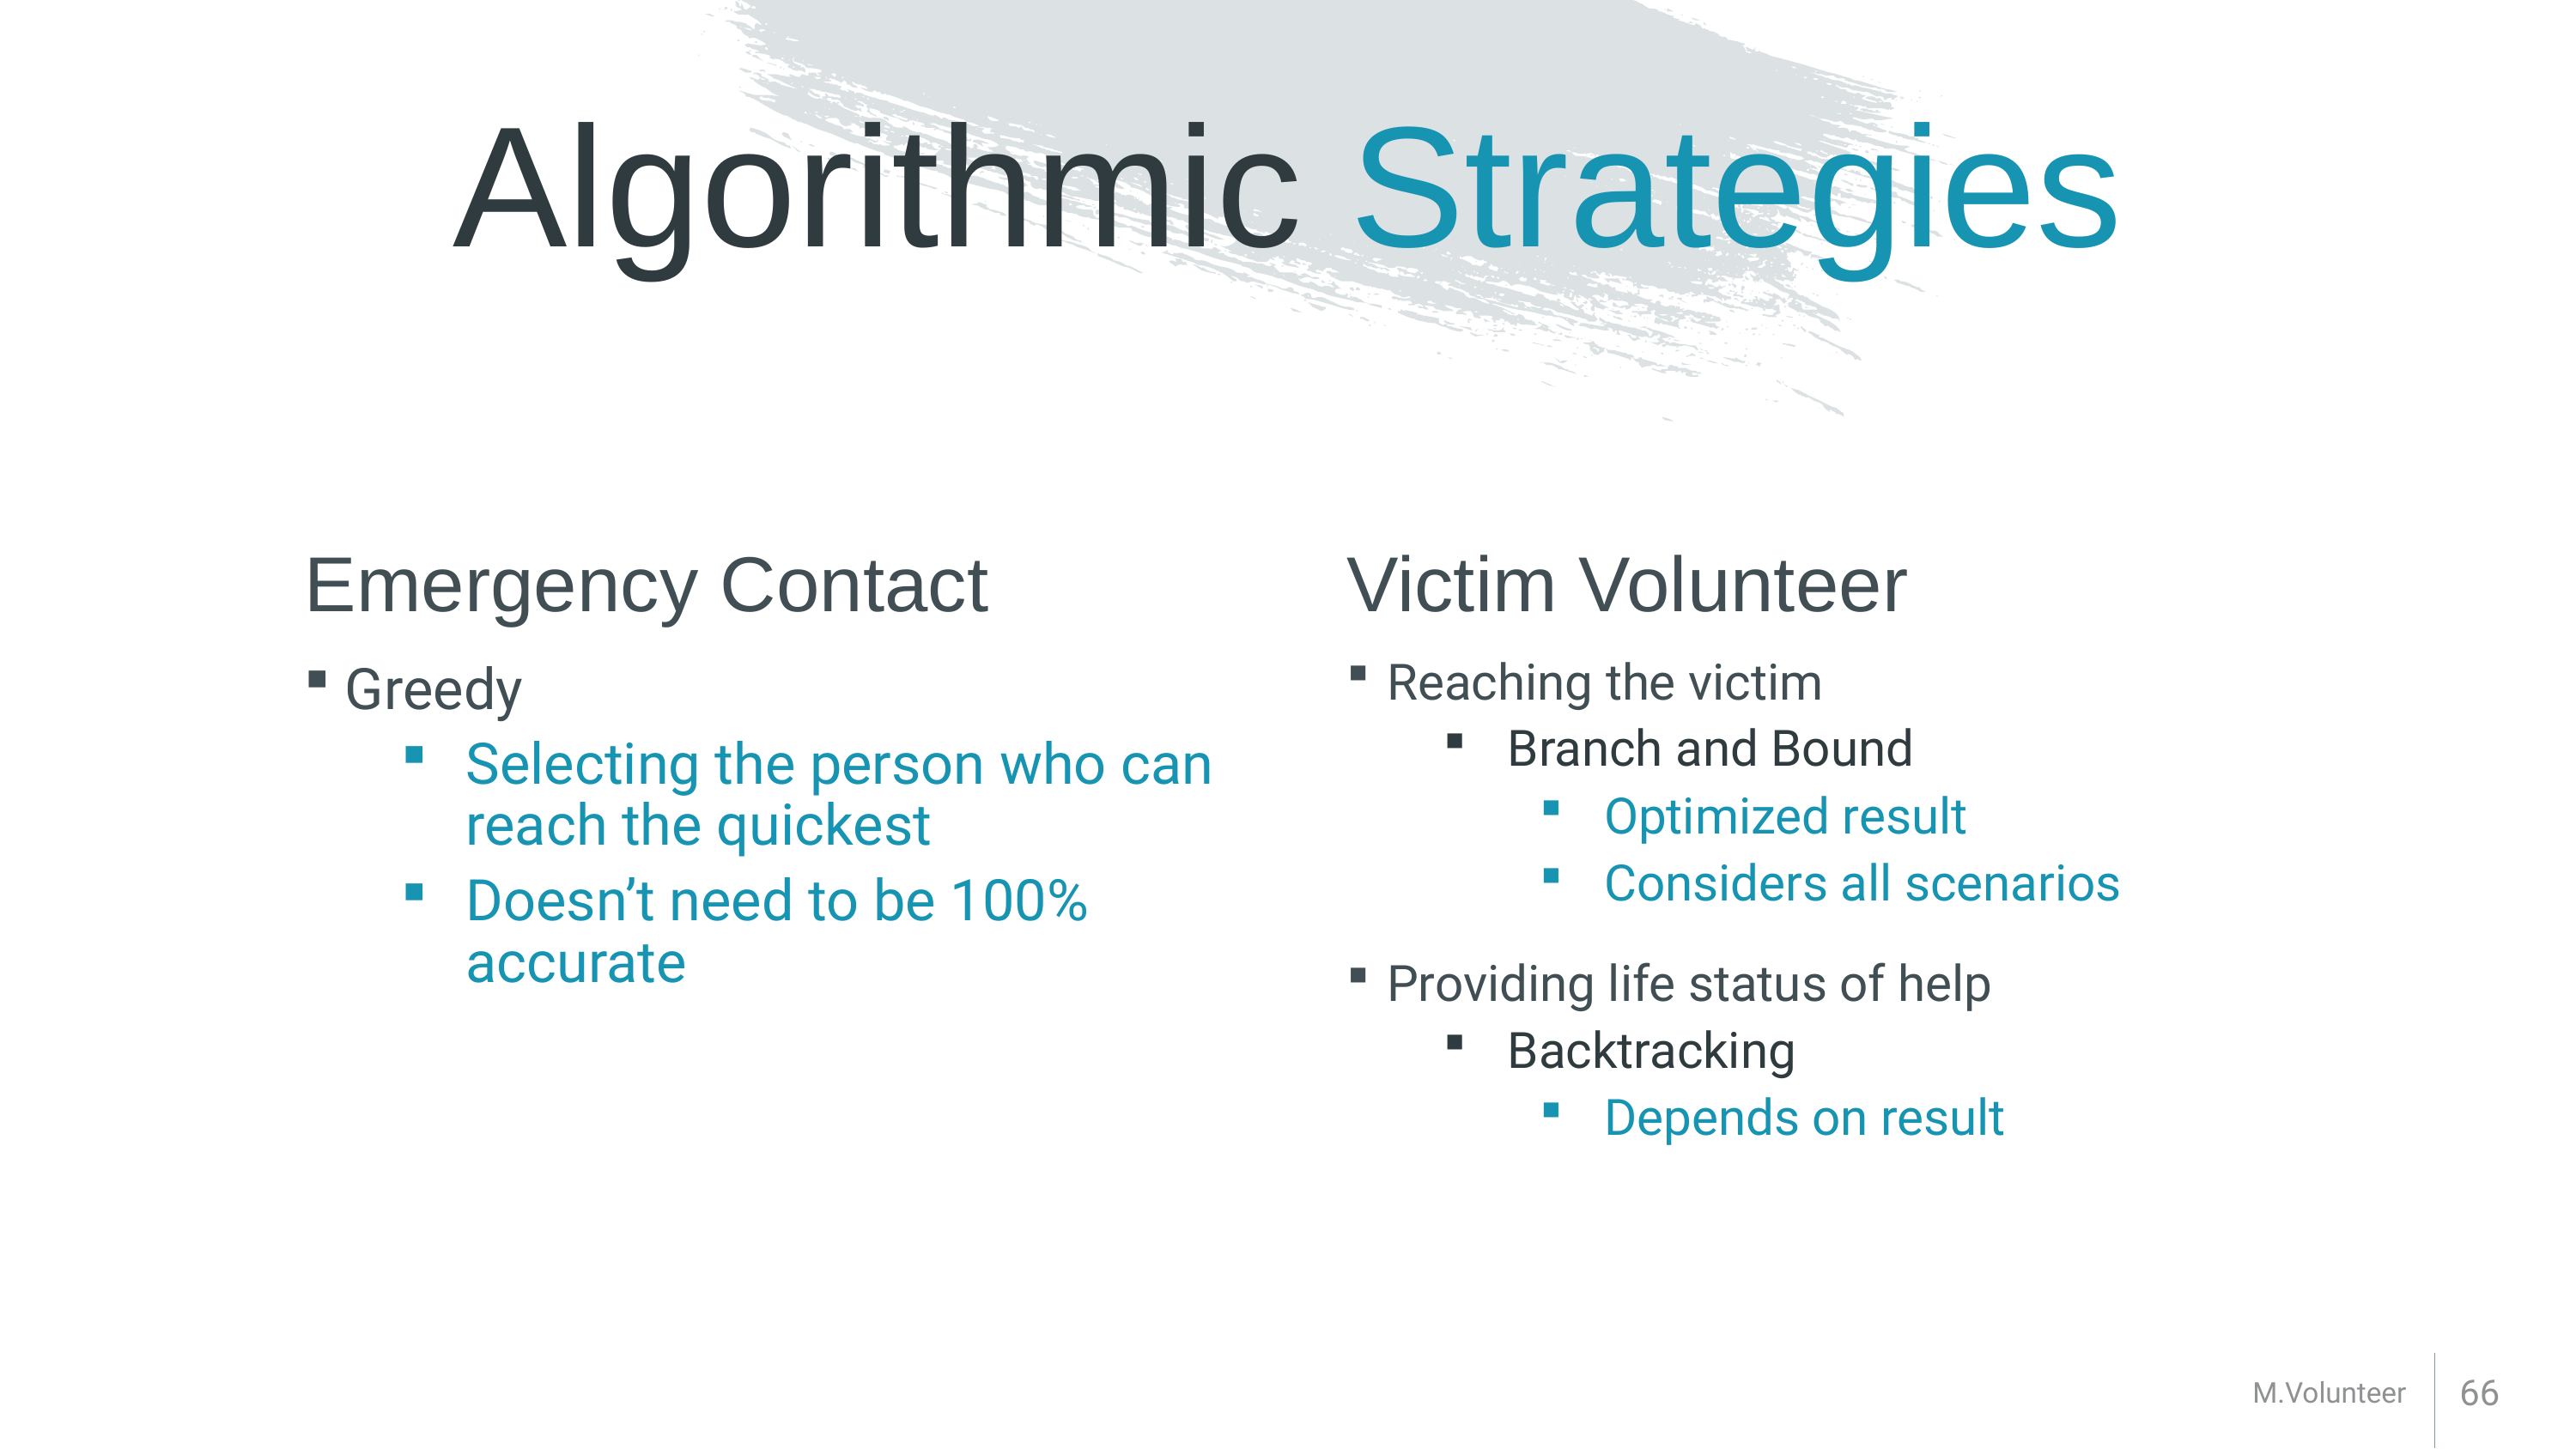

# Algorithmic Strategies
Emergency Contact
Victim Volunteer
Greedy
Selecting the person who can reach the quickest
Doesn’t need to be 100% accurate
Reaching the victim
Branch and Bound
Optimized result
Considers all scenarios
Providing life status of help
Backtracking
Depends on result
66
M.Volunteer